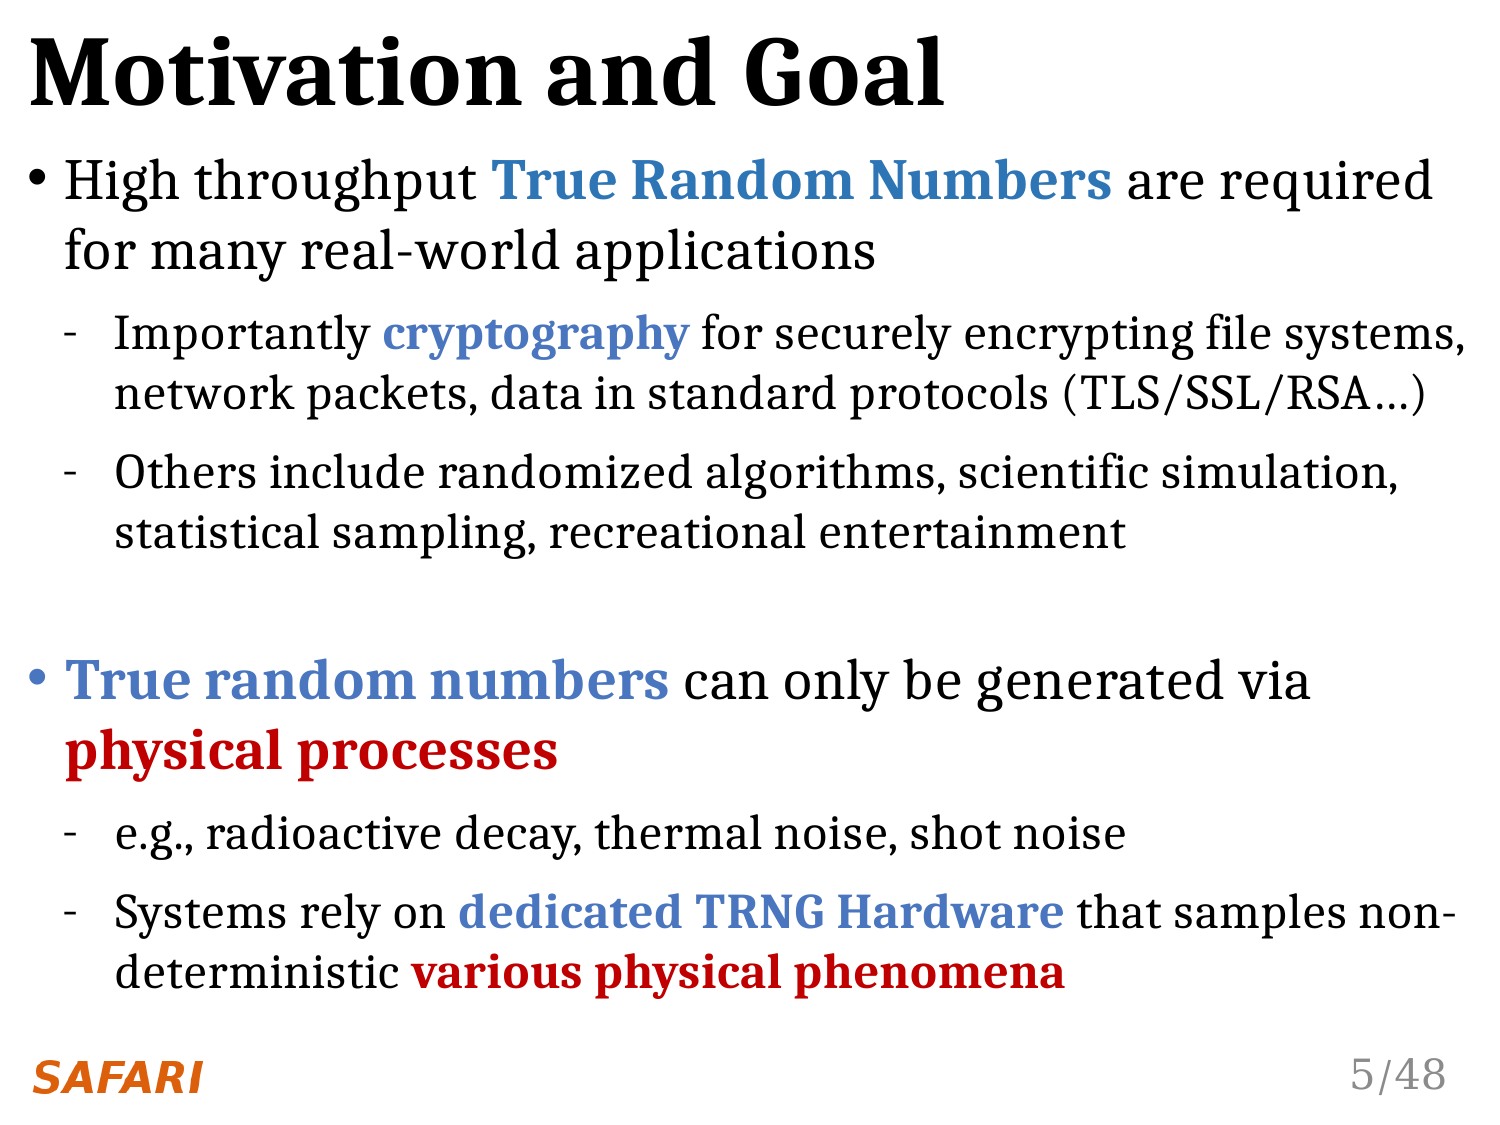

# Motivation and Goal
High throughput True Random Numbers are required for many real-world applications
Importantly cryptography for securely encrypting file systems, network packets, data in standard protocols (TLS/SSL/RSA…)
Others include randomized algorithms, scientific simulation, statistical sampling, recreational entertainment

True random numbers can only be generated via physical processes
e.g., radioactive decay, thermal noise, shot noise
Systems rely on dedicated TRNG Hardware that samples non-deterministic various physical phenomena